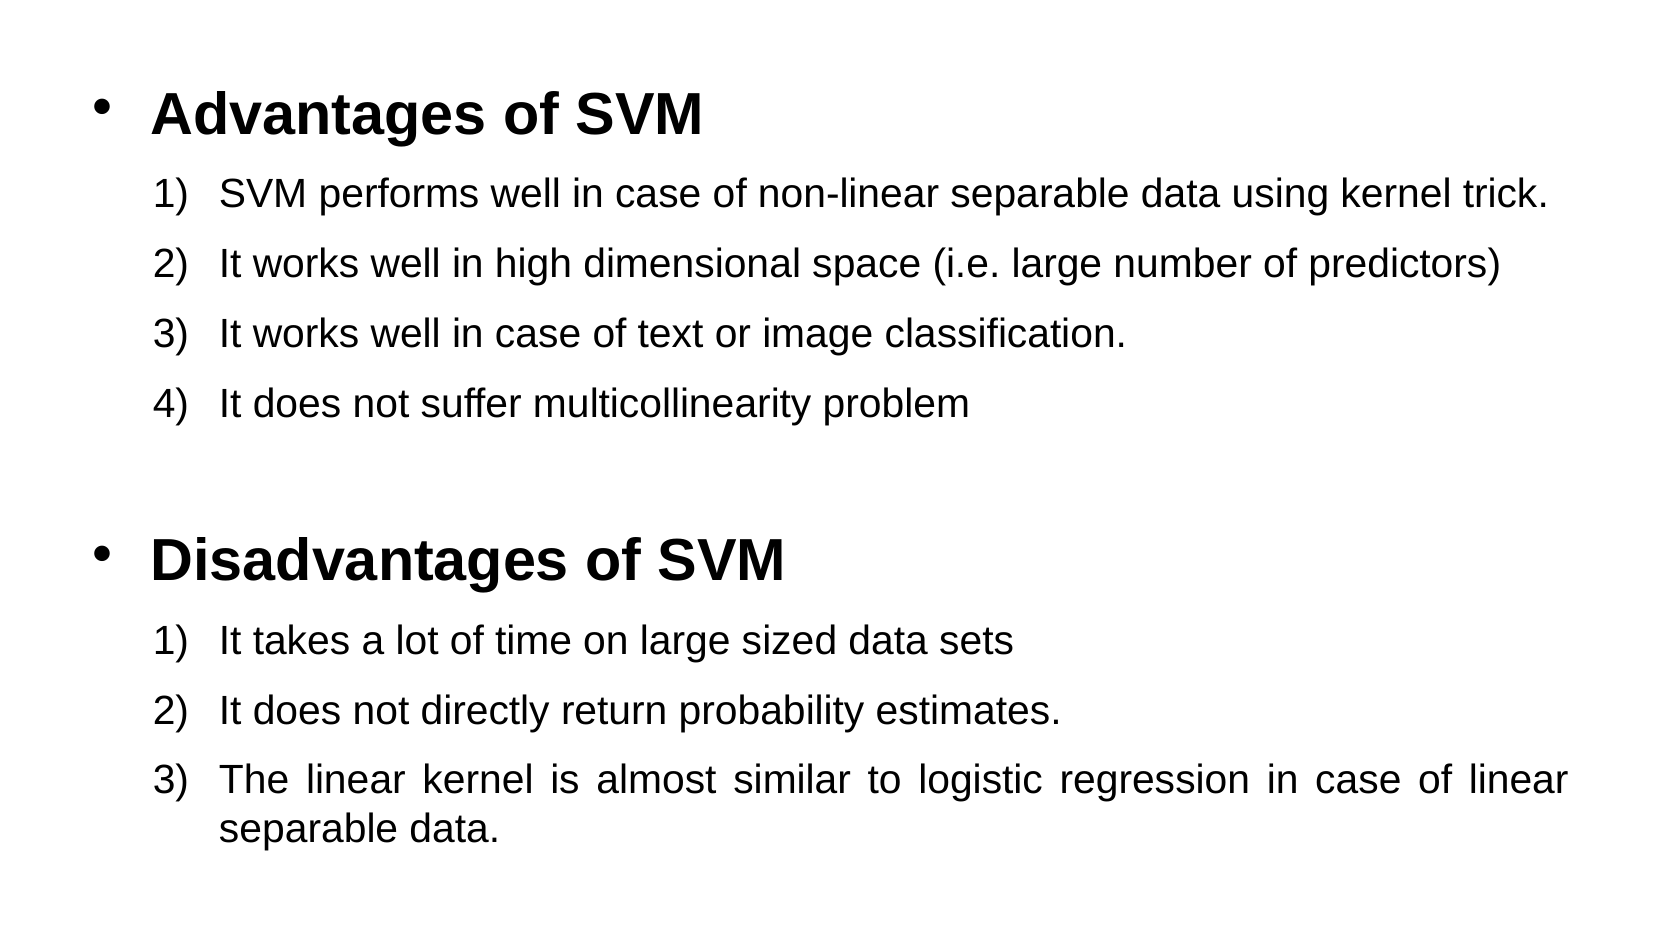

Advantages of SVM
SVM performs well in case of non-linear separable data using kernel trick.
It works well in high dimensional space (i.e. large number of predictors)
It works well in case of text or image classification.
It does not suffer multicollinearity problem

Disadvantages of SVM
It takes a lot of time on large sized data sets
It does not directly return probability estimates.
The linear kernel is almost similar to logistic regression in case of linear separable data.